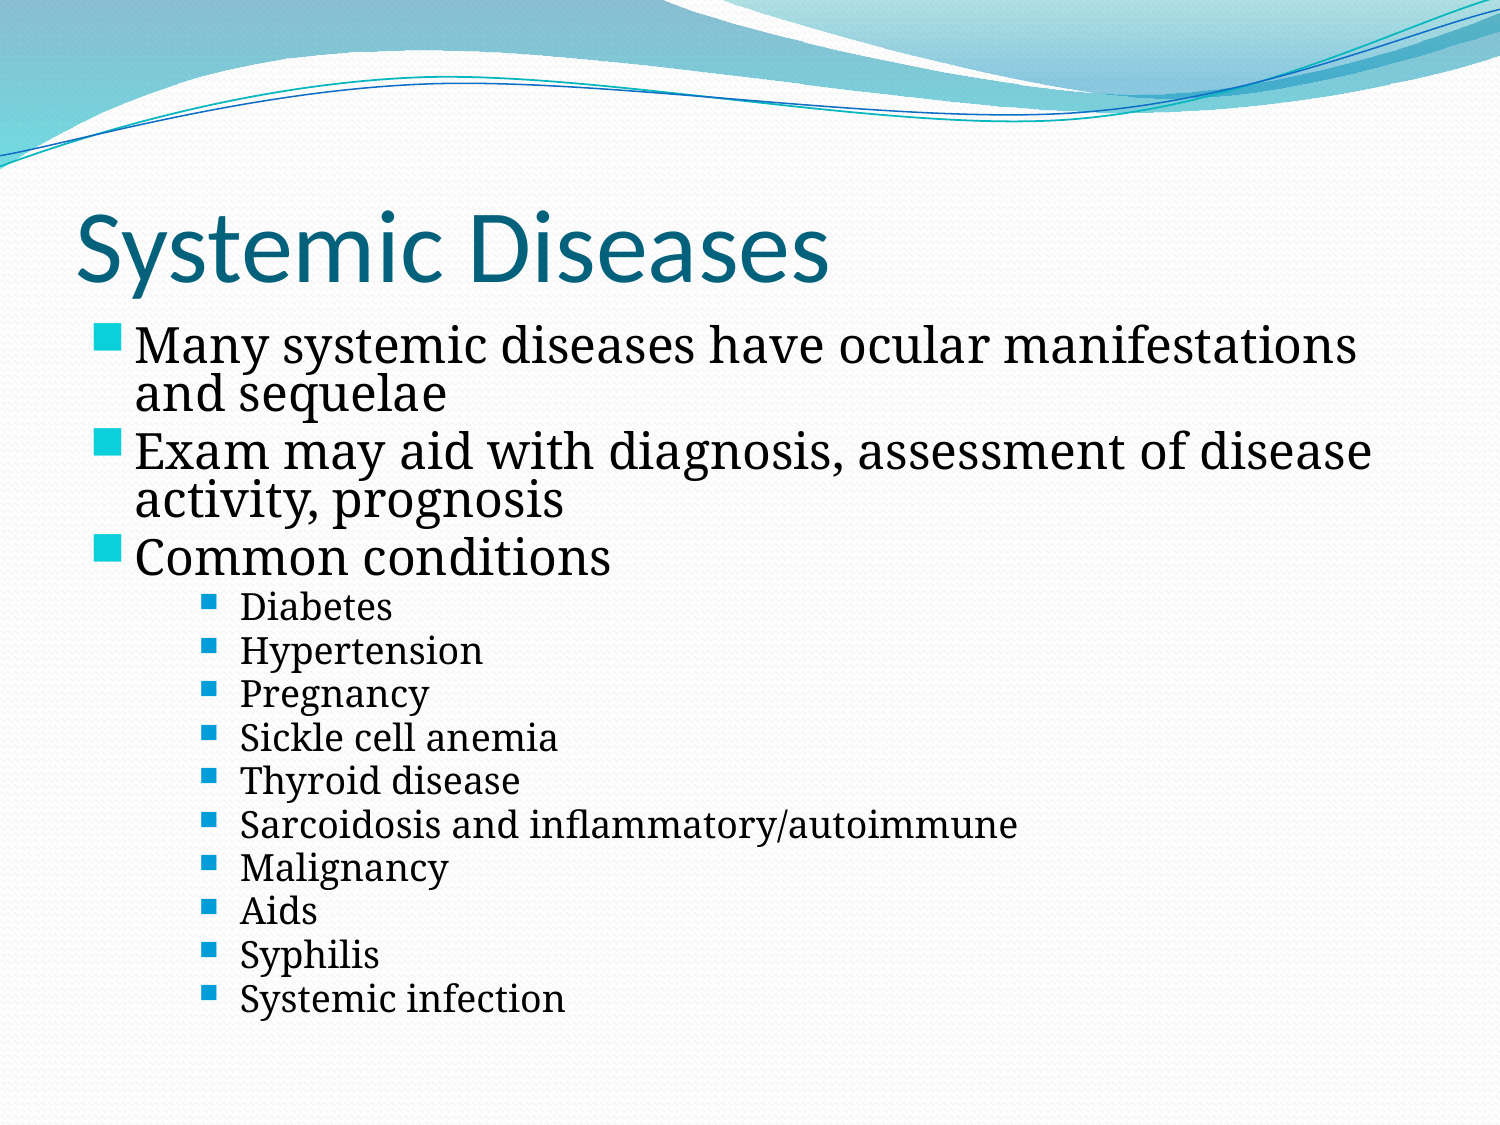

# Systemic Diseases
Many systemic diseases have ocular manifestations and sequelae
Exam may aid with diagnosis, assessment of disease activity, prognosis
Common conditions
Diabetes
Hypertension
Pregnancy
Sickle cell anemia
Thyroid disease
Sarcoidosis and inflammatory/autoimmune
Malignancy
Aids
Syphilis
Systemic infection